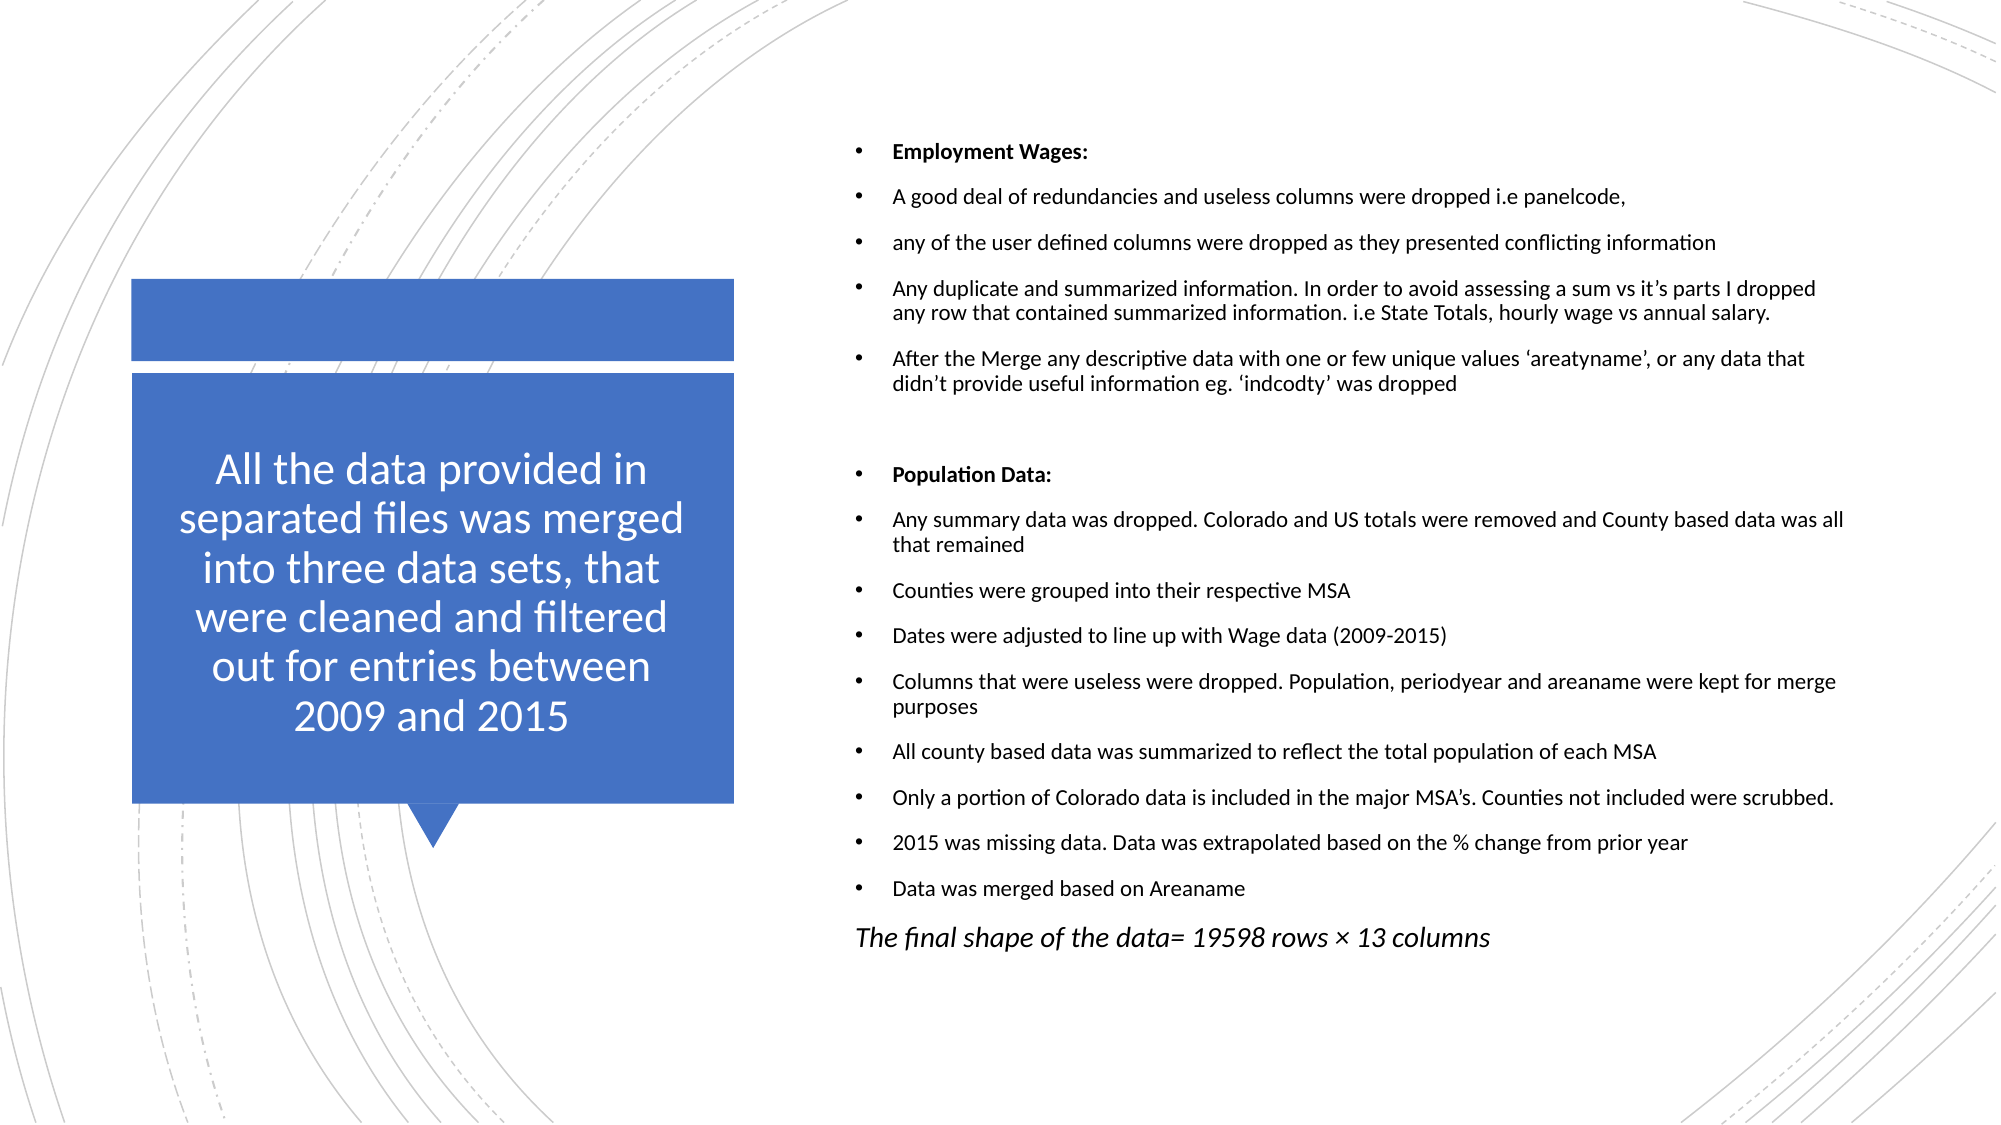

Employment Wages:
A good deal of redundancies and useless columns were dropped i.e panelcode,
any of the user defined columns were dropped as they presented conflicting information
Any duplicate and summarized information. In order to avoid assessing a sum vs it’s parts I dropped any row that contained summarized information. i.e State Totals, hourly wage vs annual salary.
After the Merge any descriptive data with one or few unique values ‘areatyname’, or any data that didn’t provide useful information eg. ‘indcodty’ was dropped

Population Data:
Any summary data was dropped. Colorado and US totals were removed and County based data was all that remained
Counties were grouped into their respective MSA
Dates were adjusted to line up with Wage data (2009-2015)
Columns that were useless were dropped. Population, periodyear and areaname were kept for merge purposes
All county based data was summarized to reflect the total population of each MSA
Only a portion of Colorado data is included in the major MSA’s. Counties not included were scrubbed.
2015 was missing data. Data was extrapolated based on the % change from prior year
Data was merged based on Areaname
The final shape of the data= 19598 rows × 13 columns

# All the data provided in separated ﬁles was merged into three data sets, that were cleaned and ﬁltered out for entries between 2009 and 2015
9